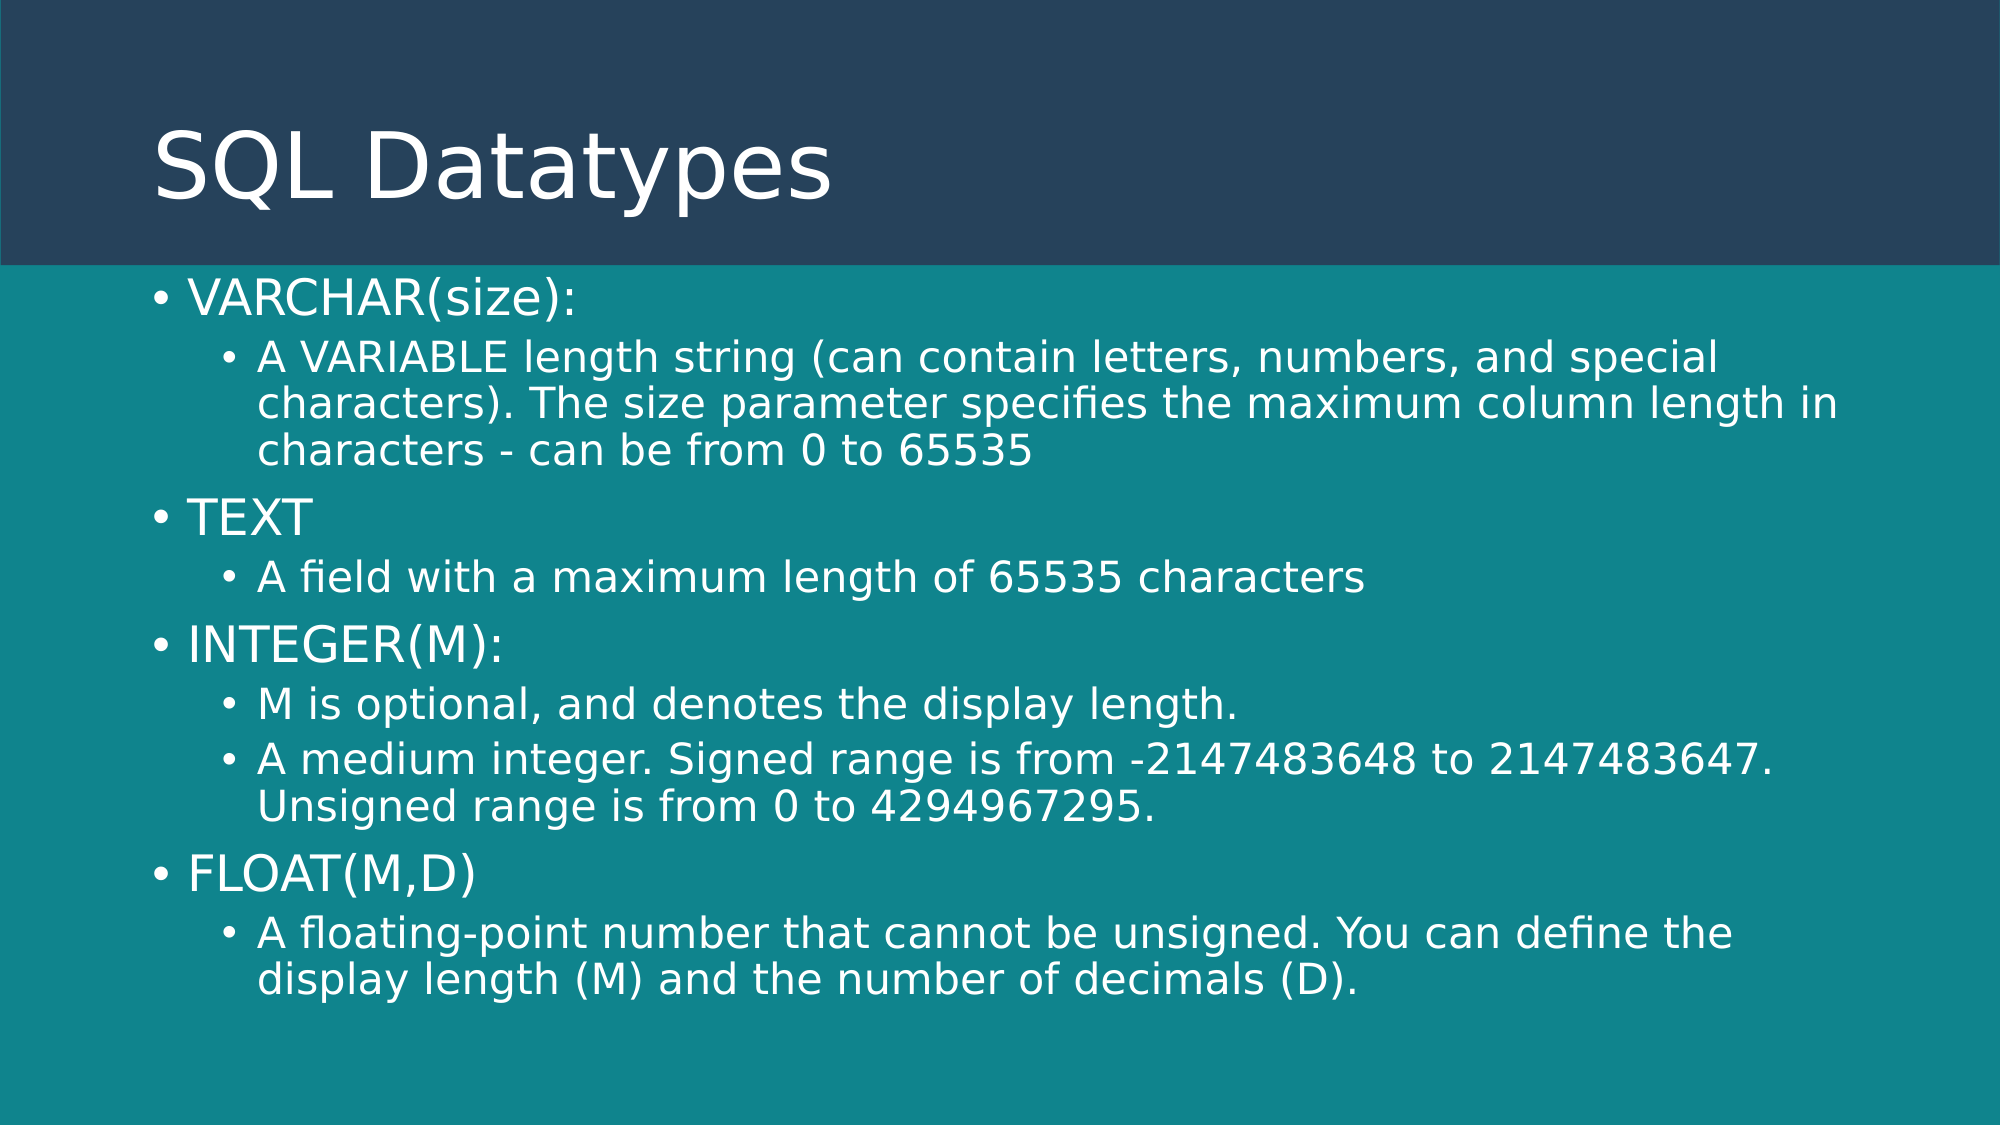

# SQL Datatypes
VARCHAR(size):
A VARIABLE length string (can contain letters, numbers, and special characters). The size parameter specifies the maximum column length in characters - can be from 0 to 65535
TEXT
A field with a maximum length of 65535 characters
INTEGER(M):
M is optional, and denotes the display length.
A medium integer. Signed range is from -2147483648 to 2147483647. Unsigned range is from 0 to 4294967295.
FLOAT(M,D)
A floating-point number that cannot be unsigned. You can define the display length (M) and the number of decimals (D).